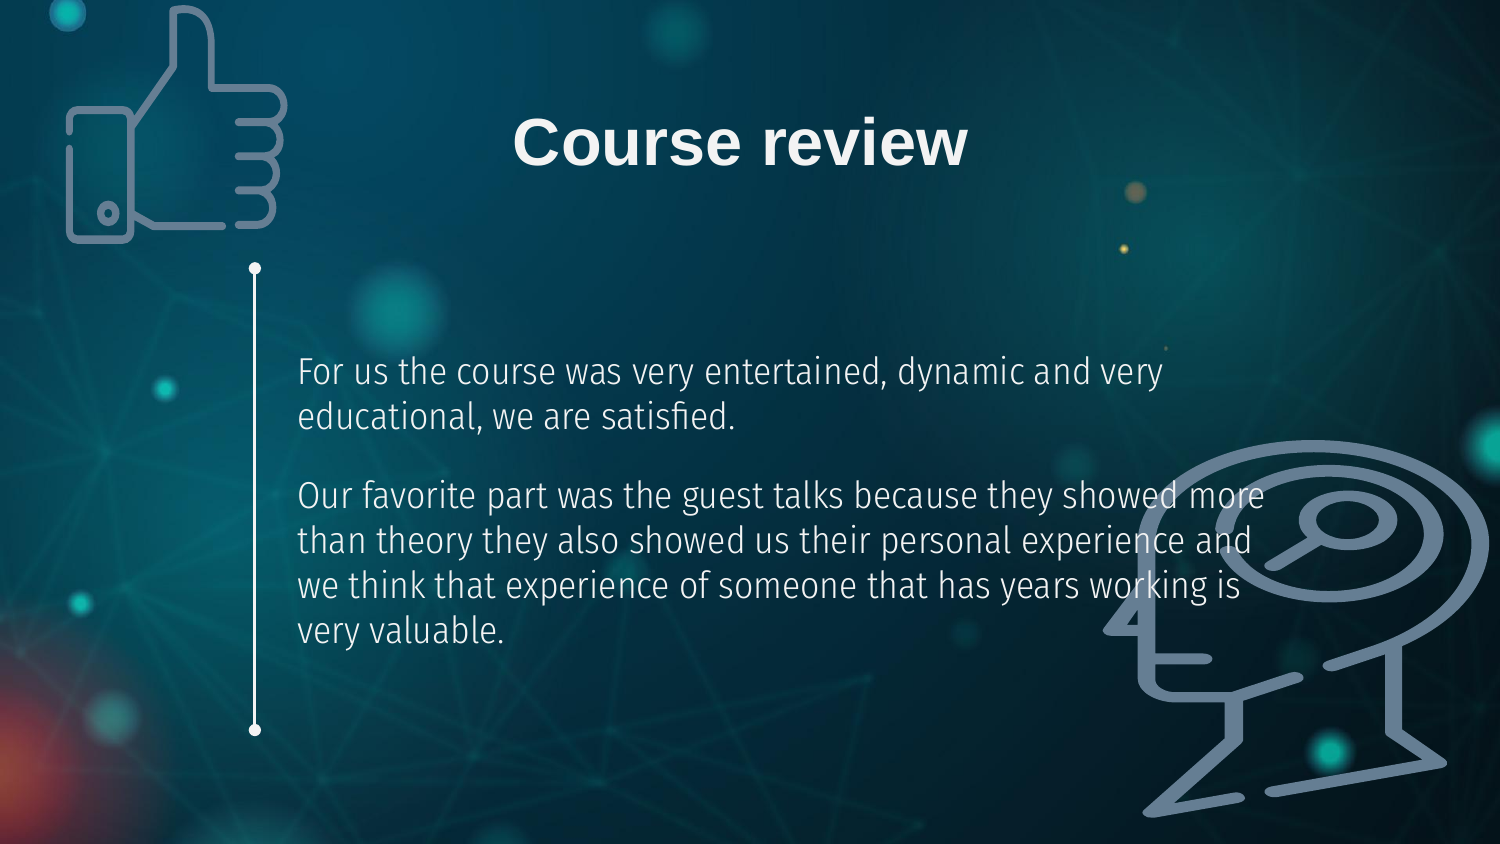

# Course review
For us the course was very entertained, dynamic and very educational, we are satisfied.
Our favorite part was the guest talks because they showed more than theory they also showed us their personal experience and we think that experience of someone that has years working is very valuable.